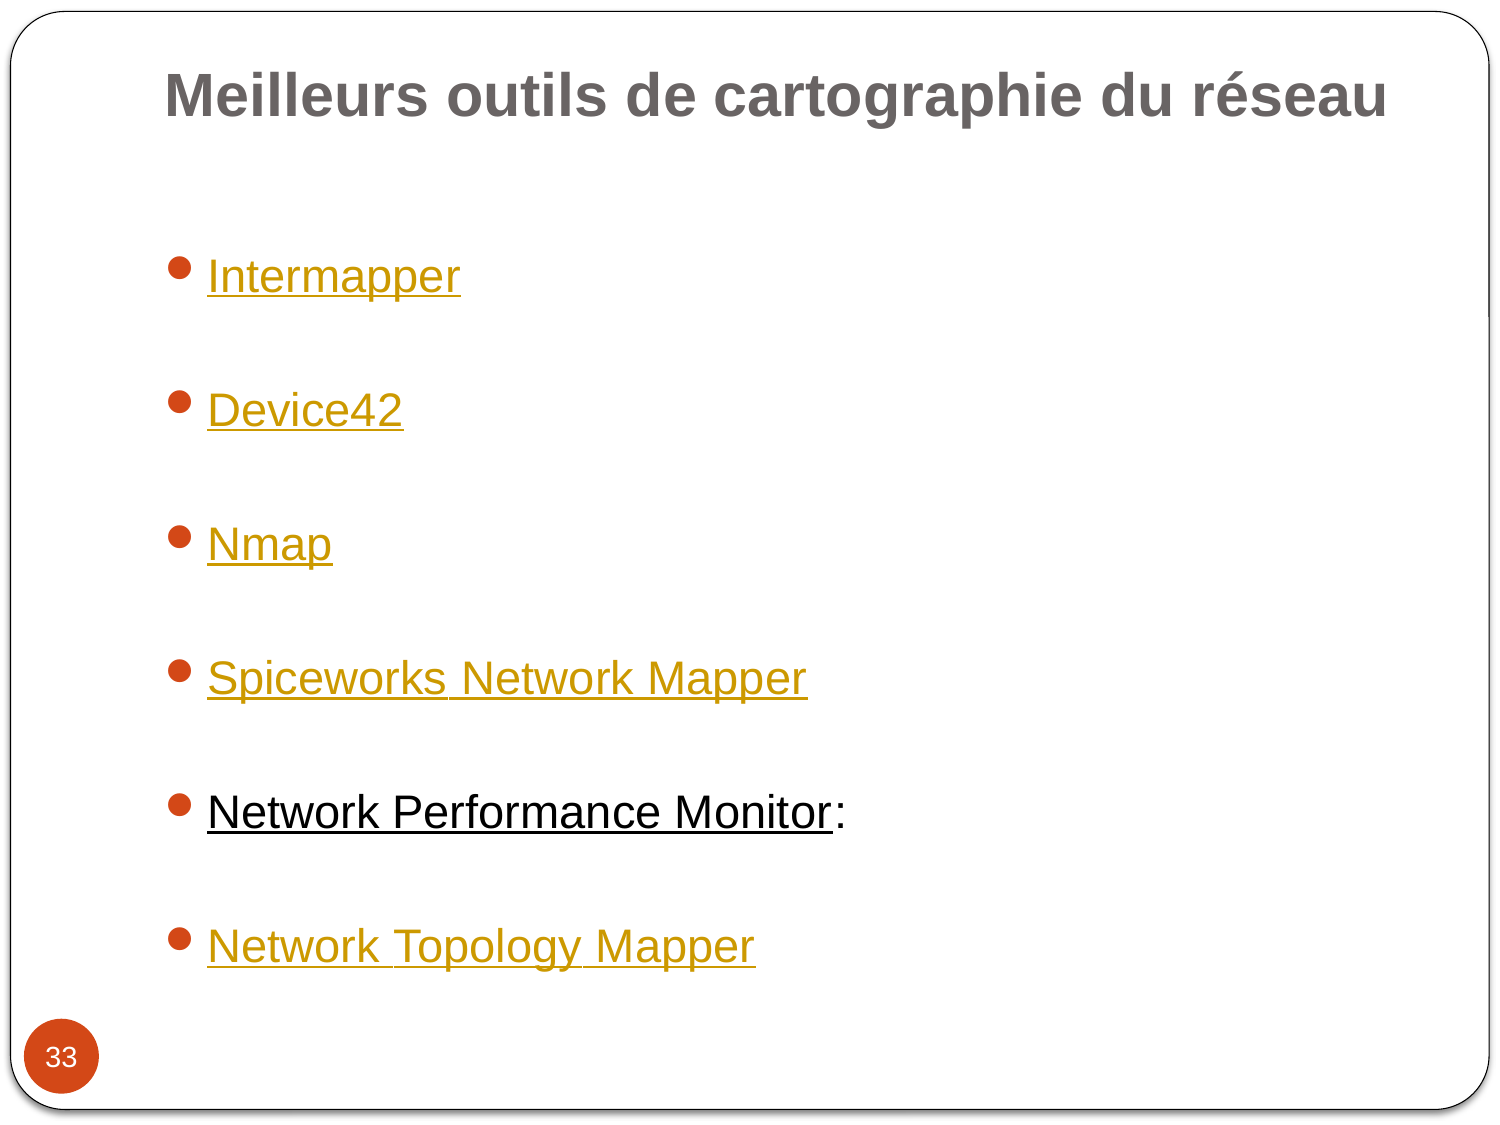

# Meilleurs outils de cartographie du réseau
Intermapper

Device42

Nmap

Spiceworks Network Mapper

Network Performance Monitor:

Network Topology Mapper

33